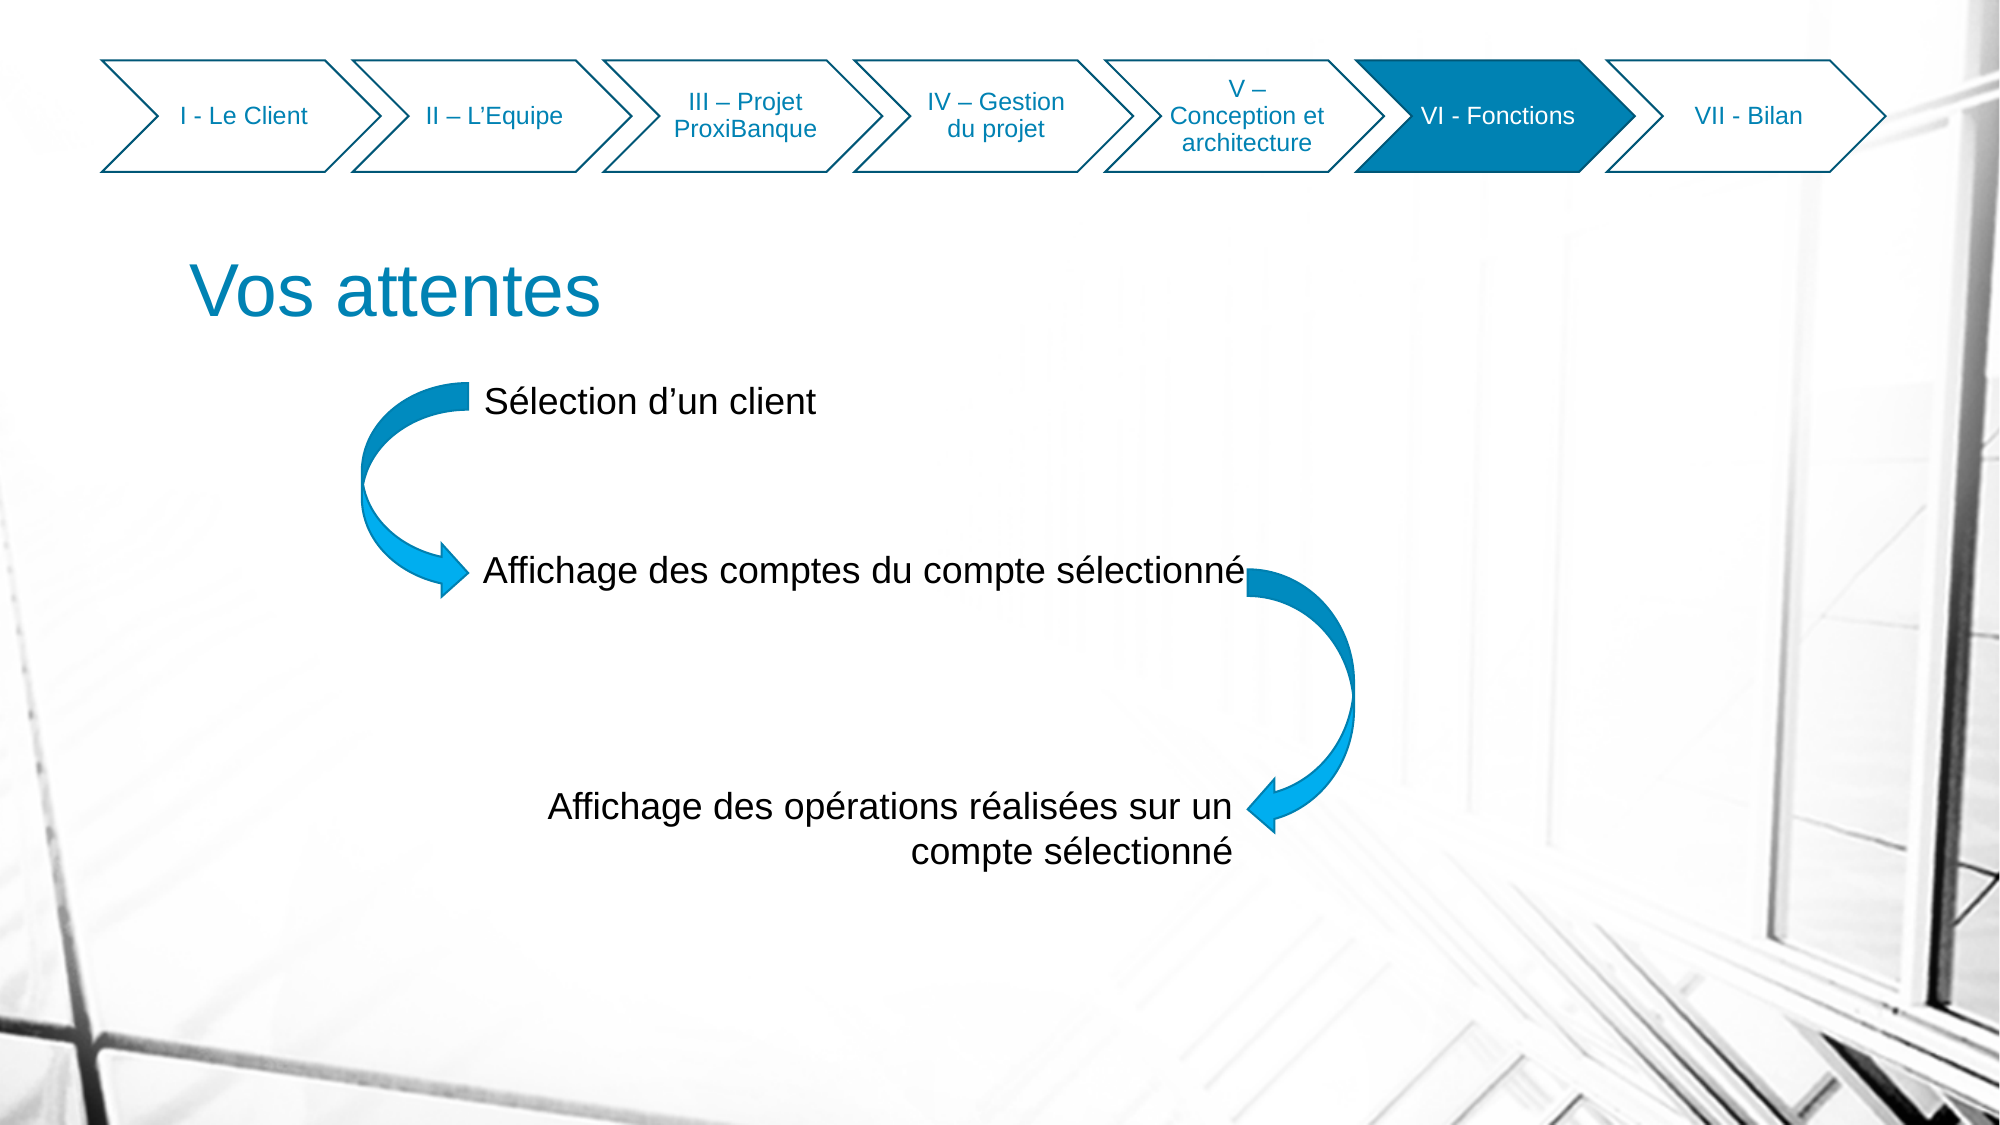

I - Le Client
II – L’Equipe
III – Projet ProxiBanque
IV – Gestion du projet
V – Conception et architecture
VI - Fonctions
VII - Bilan
# Vos attentes
Sélection d’un client

Affichage des comptes du compte sélectionné

Affichage des opérations réalisées sur un compte sélectionné